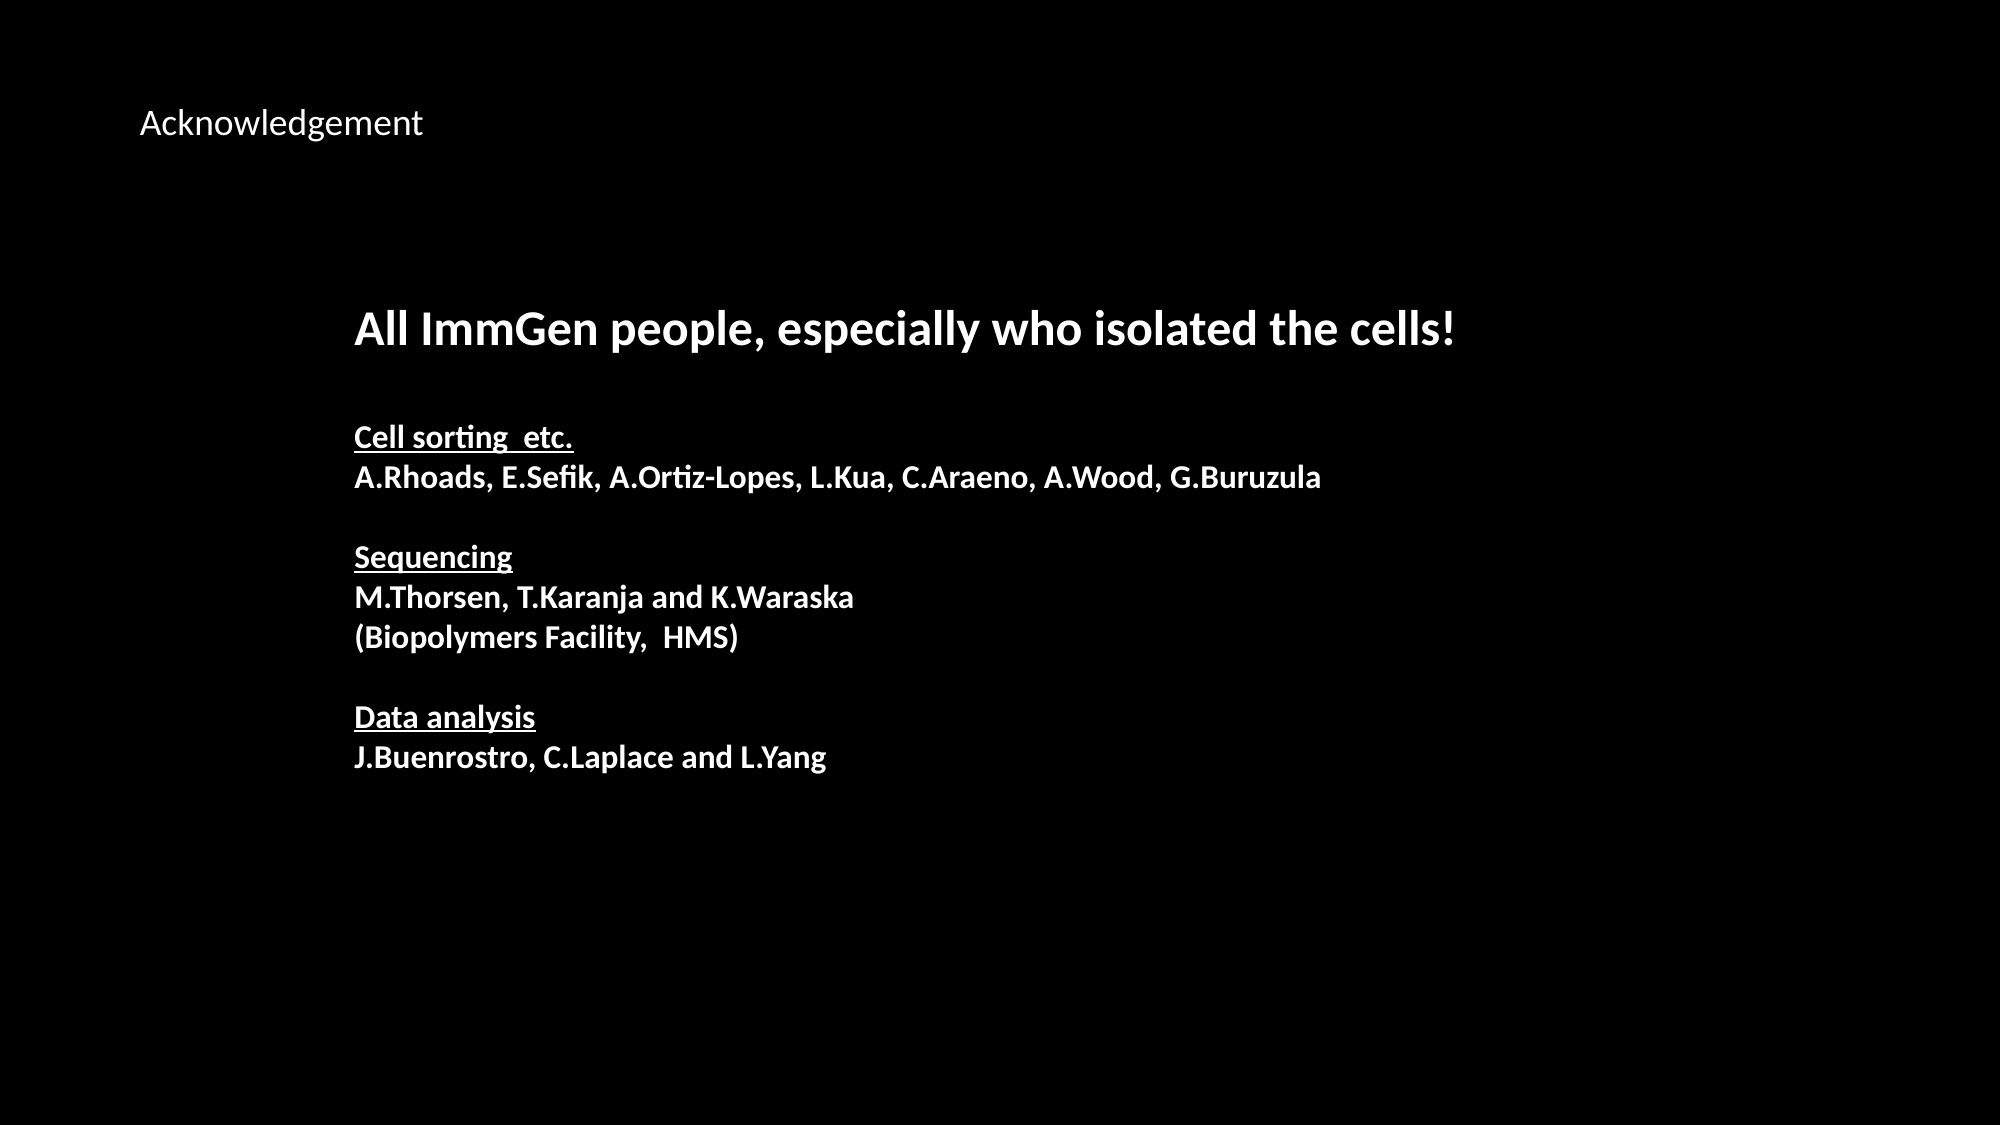

Acknowledgement
All ImmGen people, especially who isolated the cells!

Cell sorting  etc.
A.Rhoads, E.Sefik, A.Ortiz-Lopes, L.Kua, C.Araeno, A.Wood, G.Buruzula

Sequencing
M.Thorsen, T.Karanja and K.Waraska
(Biopolymers Facility,  HMS)

Data analysis
J.Buenrostro, C.Laplace and L.Yang